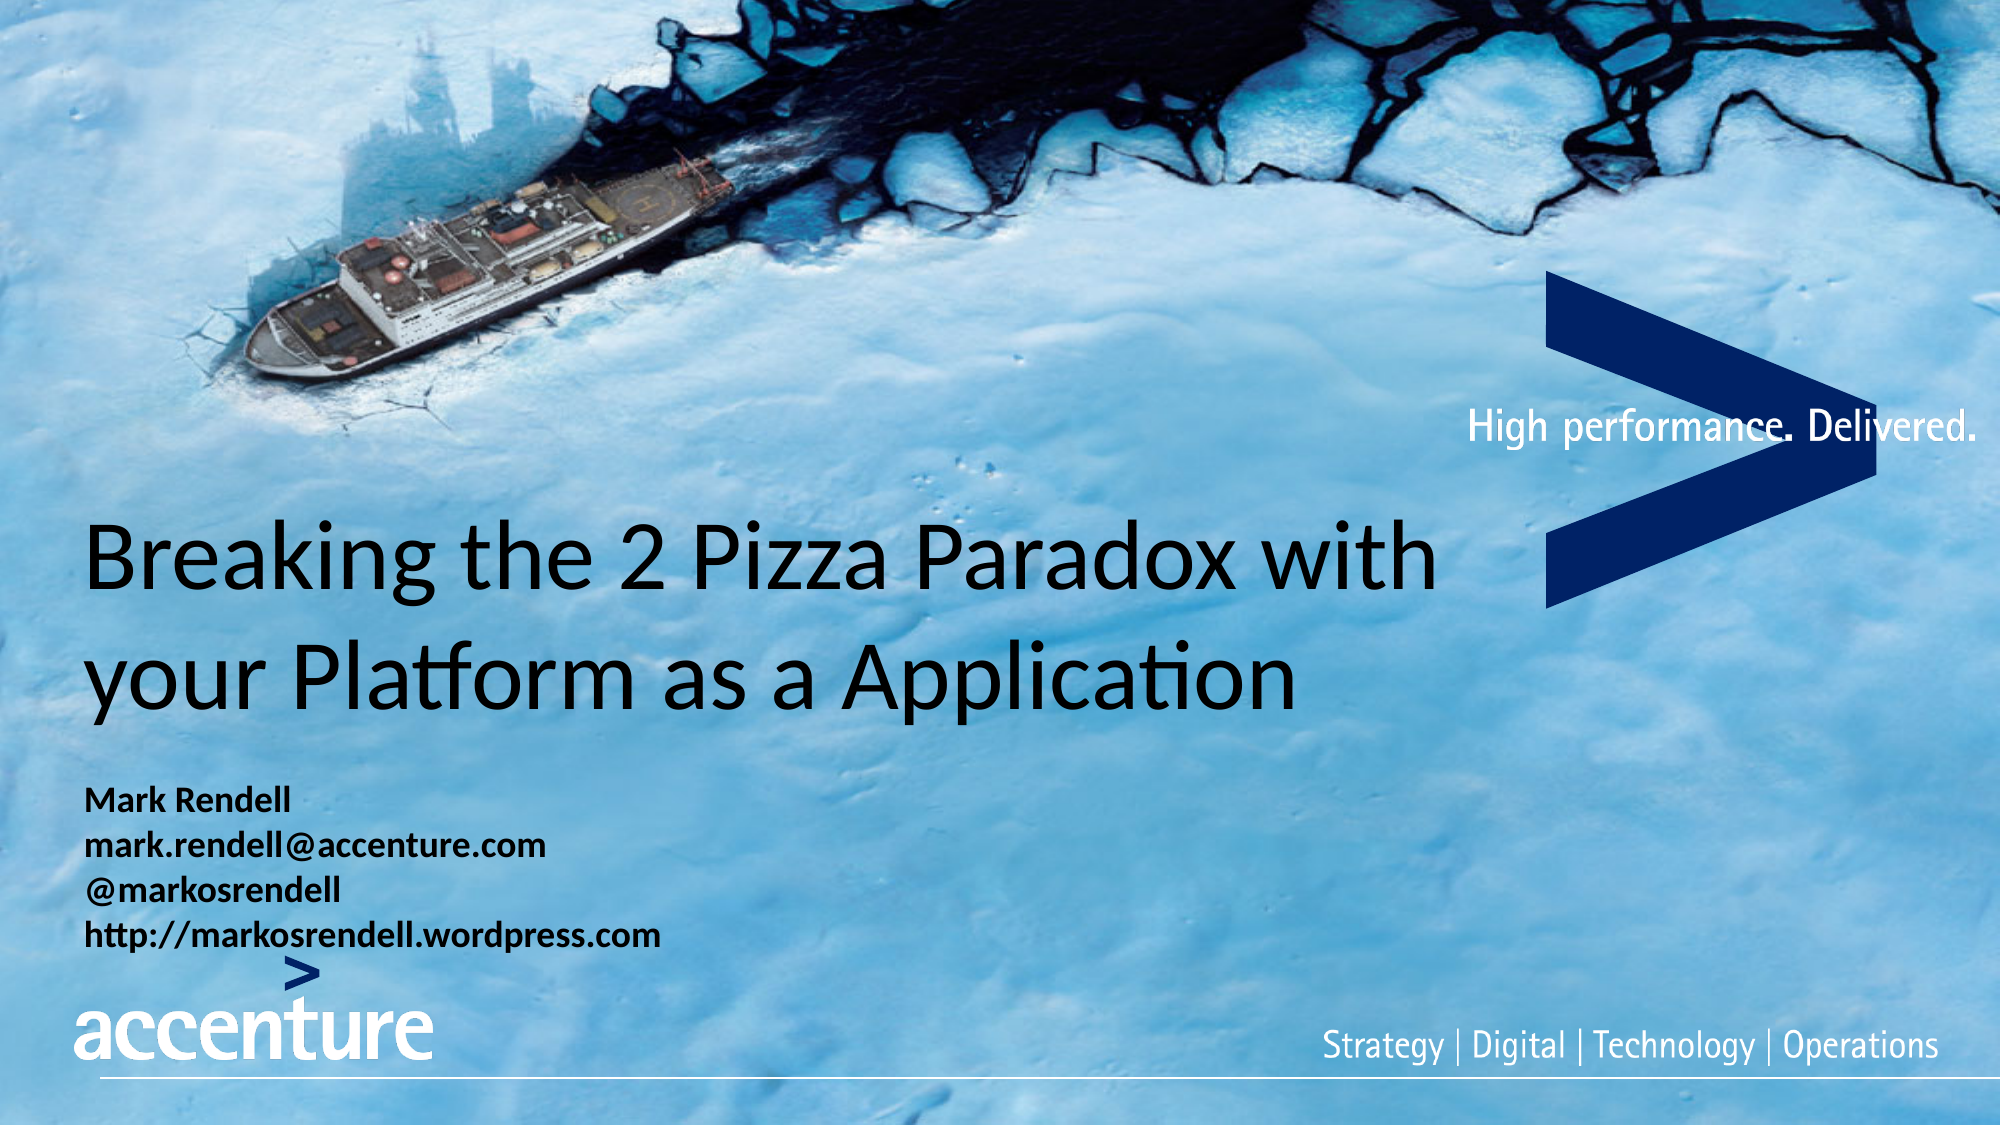

# Breaking the 2 Pizza Paradox with your Platform as a Application Mark Rendell mark.rendell@accenture.com @markosrendell http://markosrendell.wordpress.com